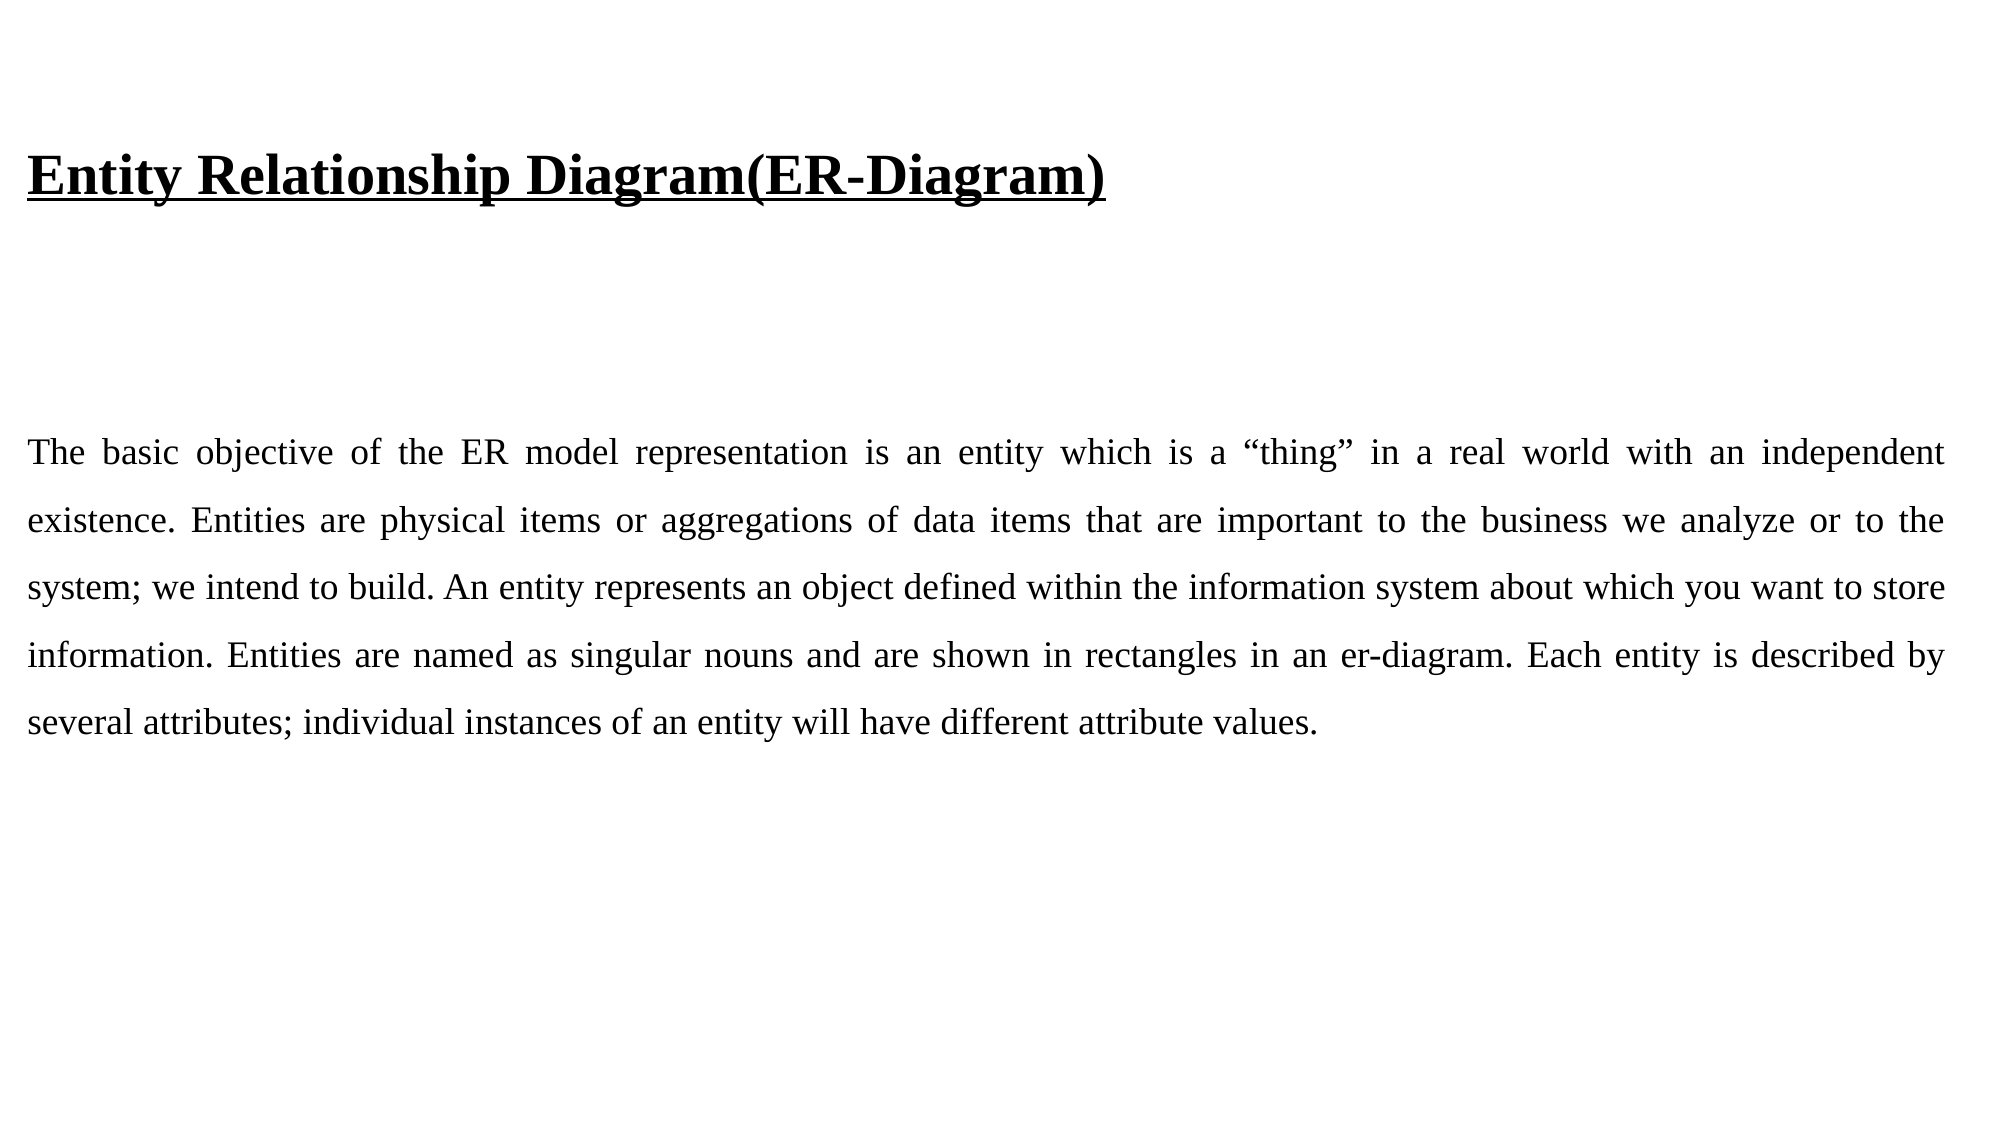

Entity Relationship Diagram(ER-Diagram)

The basic objective of the ER model representation is an entity which is a “thing” in a real world with an independent existence. Entities are physical items or aggregations of data items that are important to the business we analyze or to the system; we intend to build. An entity represents an object defined within the information system about which you want to store information. Entities are named as singular nouns and are shown in rectangles in an er-diagram. Each entity is described by several attributes; individual instances of an entity will have different attribute values.